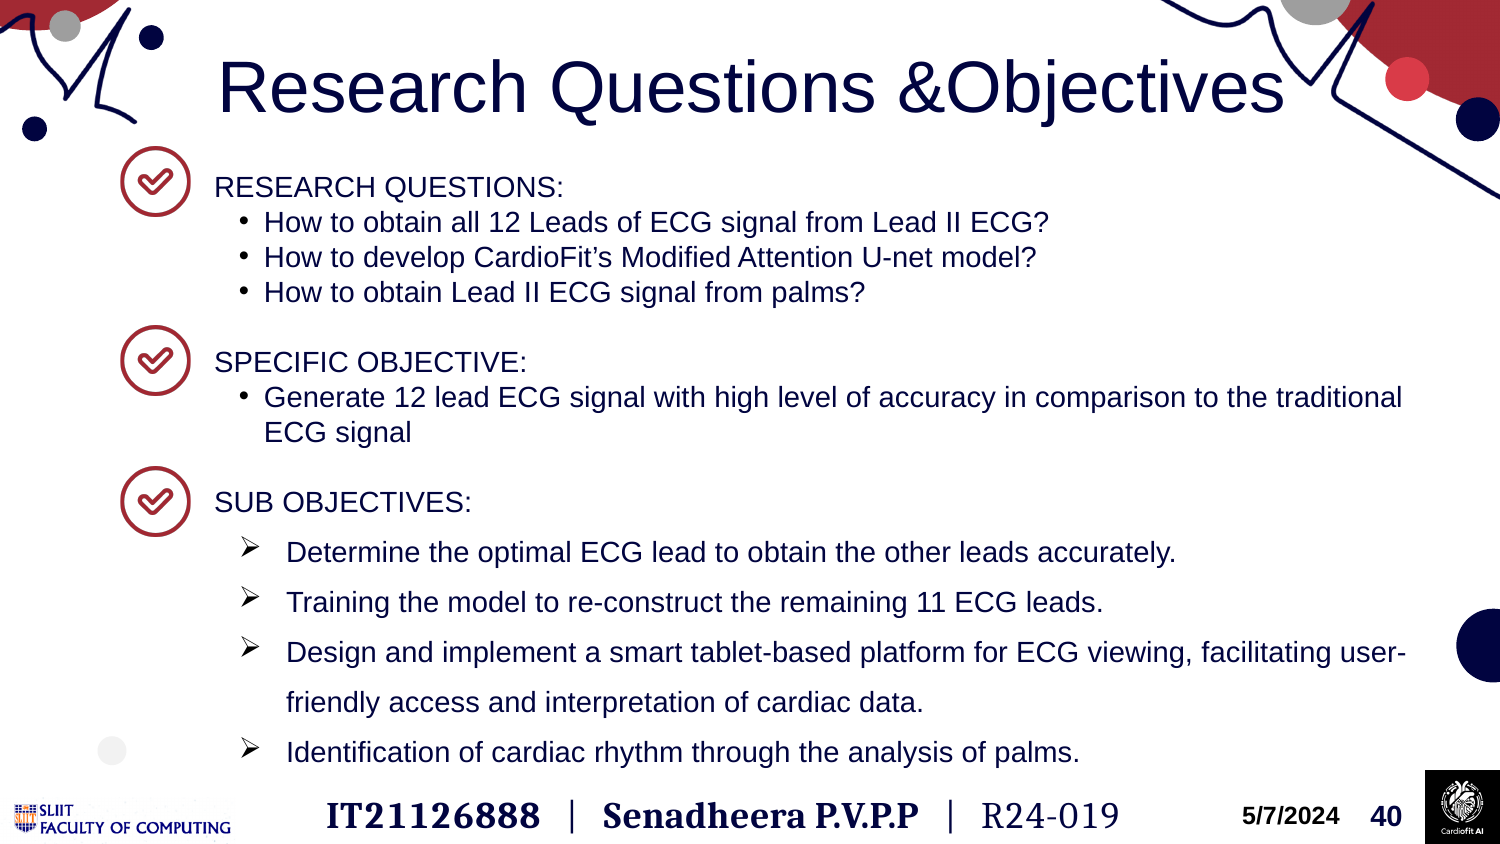

Research Questions &Objectives

RESEARCH QUESTIONS:
How to obtain all 12 Leads of ECG signal from Lead II ECG?
How to develop CardioFit’s Modified Attention U-net model?
How to obtain Lead II ECG signal from palms?

SPECIFIC OBJECTIVE:
Generate 12 lead ECG signal with high level of accuracy in comparison to the traditional ECG signal

SUB OBJECTIVES:
Determine the optimal ECG lead to obtain the other leads accurately.
Training the model to re-construct the remaining 11 ECG leads.
Design and implement a smart tablet-based platform for ECG viewing, facilitating user-friendly access and interpretation of cardiac data.
Identification of cardiac rhythm through the analysis of palms.

IT21126888   |   Senadheera P.V.P.P   |   R24-019